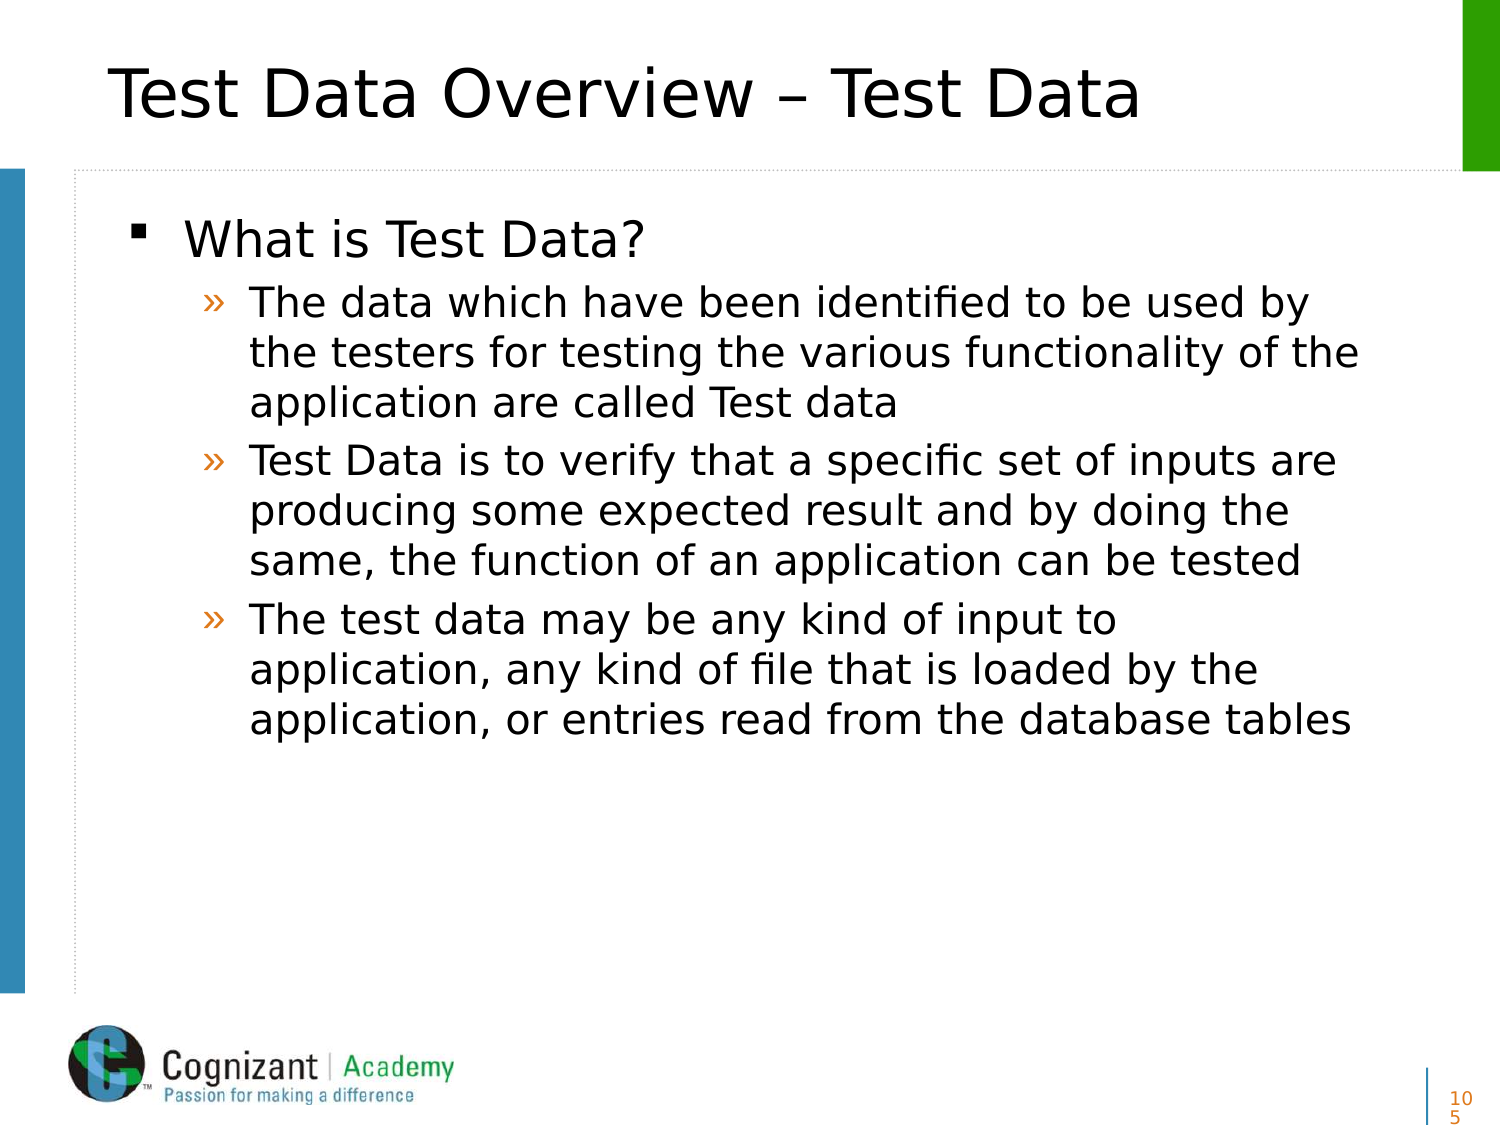

# Test Data Overview – Test Data
What is Test Data?
The data which have been identified to be used by the testers for testing the various functionality of the application are called Test data
Test Data is to verify that a specific set of inputs are producing some expected result and by doing the same, the function of an application can be tested
The test data may be any kind of input to application, any kind of file that is loaded by the application, or entries read from the database tables

105